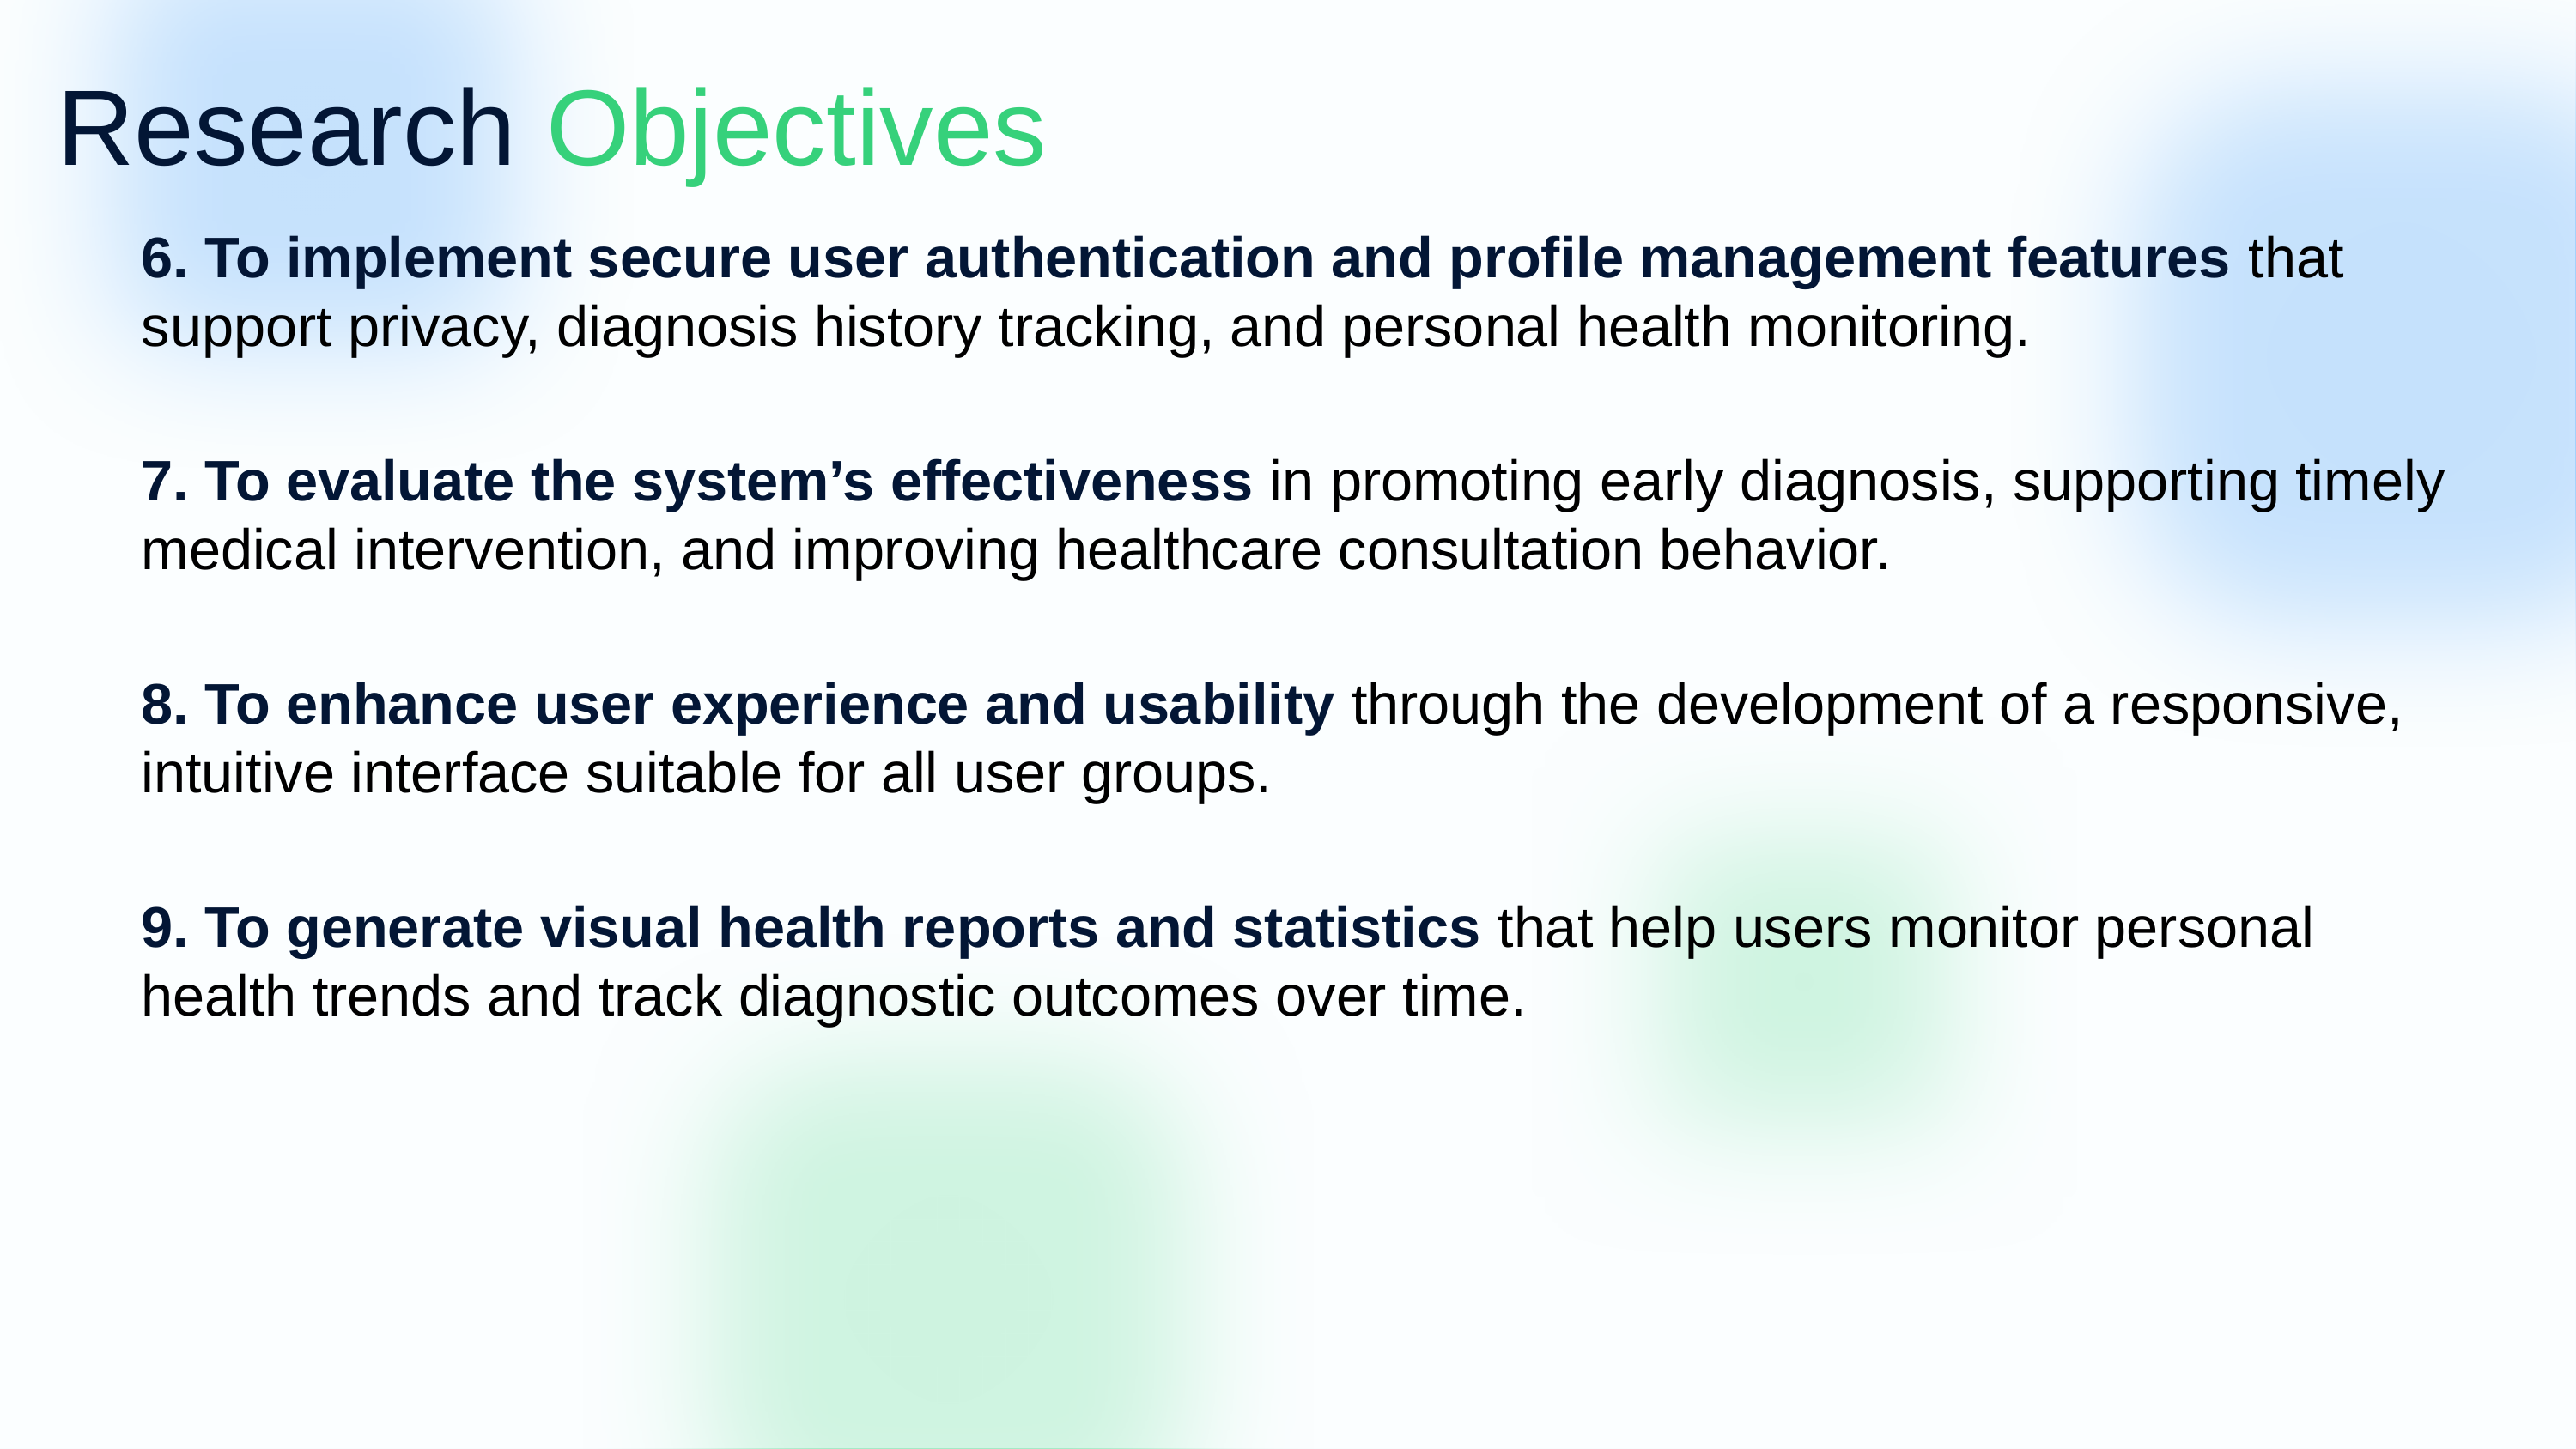

Research Objectives
6. To implement secure user authentication and profile management features that support privacy, diagnosis history tracking, and personal health monitoring.
7. To evaluate the system’s effectiveness in promoting early diagnosis, supporting timely medical intervention, and improving healthcare consultation behavior.
8. To enhance user experience and usability through the development of a responsive, intuitive interface suitable for all user groups.
9. To generate visual health reports and statistics that help users monitor personal health trends and track diagnostic outcomes over time.